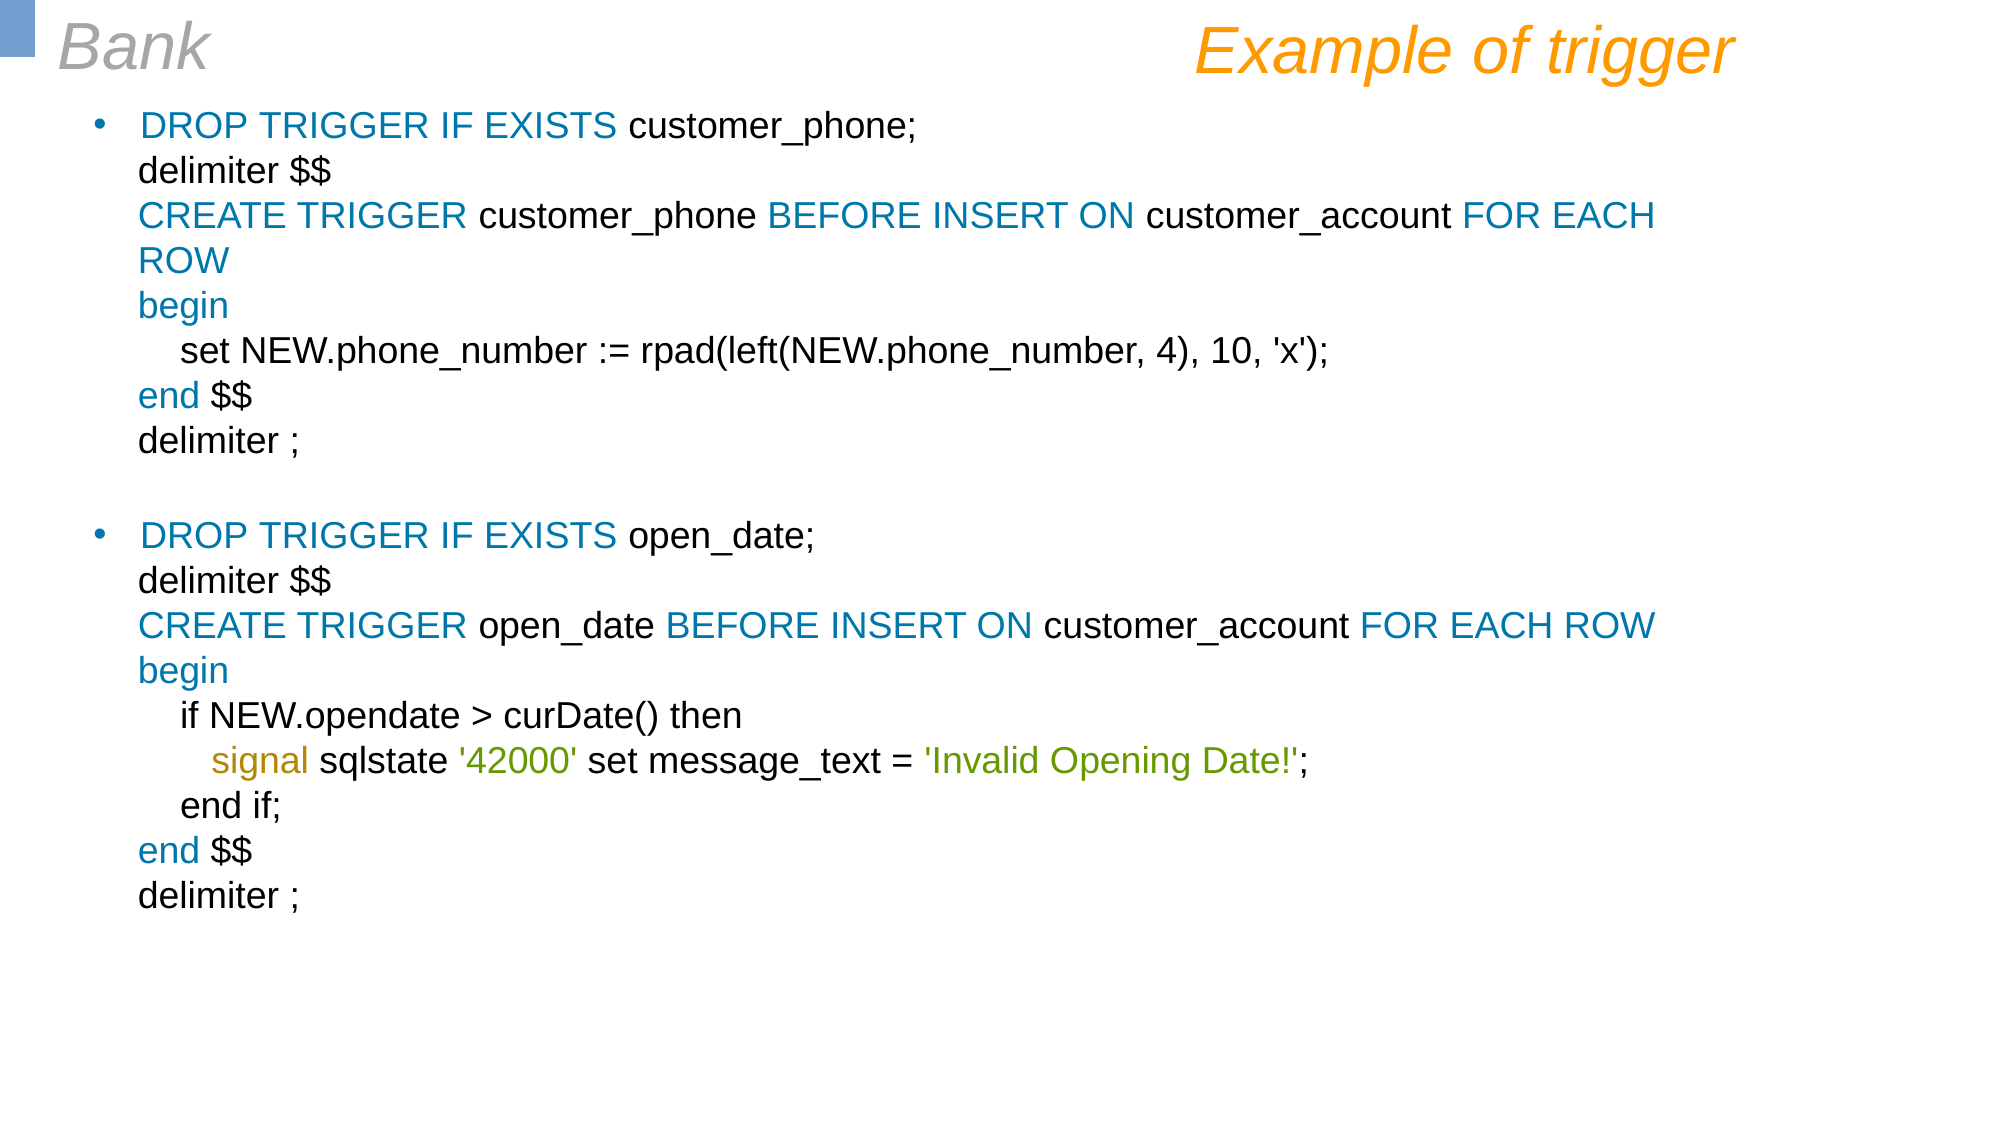

Bank
Example of trigger
DROP TRIGGER IF EXISTS customer_phone;
delimiter $$
CREATE TRIGGER customer_phone BEFORE INSERT ON customer_account FOR EACH ROW
begin
    set NEW.phone_number := rpad(left(NEW.phone_number, 4), 10, 'x');
end $$
delimiter ;
DROP TRIGGER IF EXISTS open_date;
delimiter $$
CREATE TRIGGER open_date BEFORE INSERT ON customer_account FOR EACH ROW
begin
    if NEW.opendate > curDate() then
       signal sqlstate '42000' set message_text = 'Invalid Opening Date!';
    end if;
end $$
delimiter ;